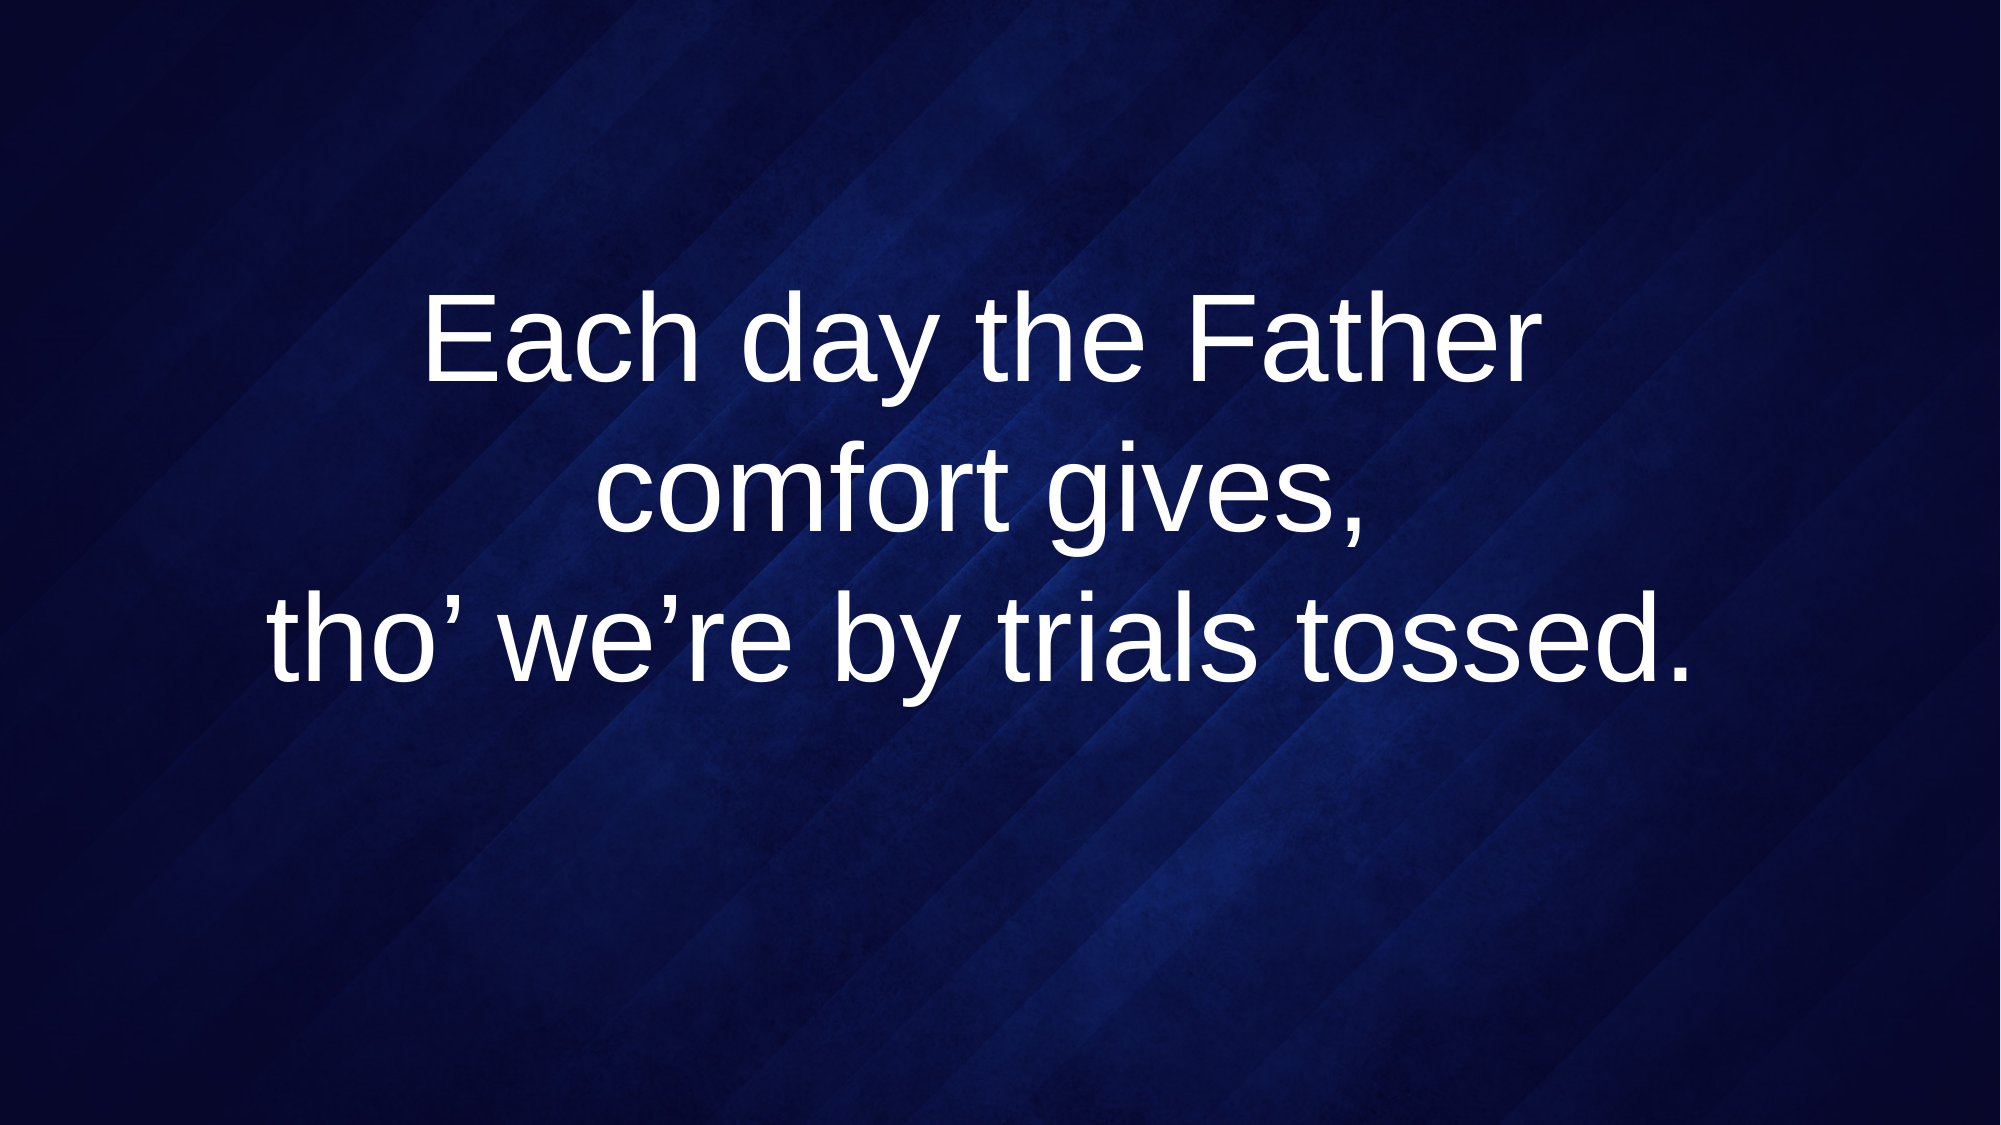

# Each day the Father comfort gives, tho’ we’re by trials tossed.